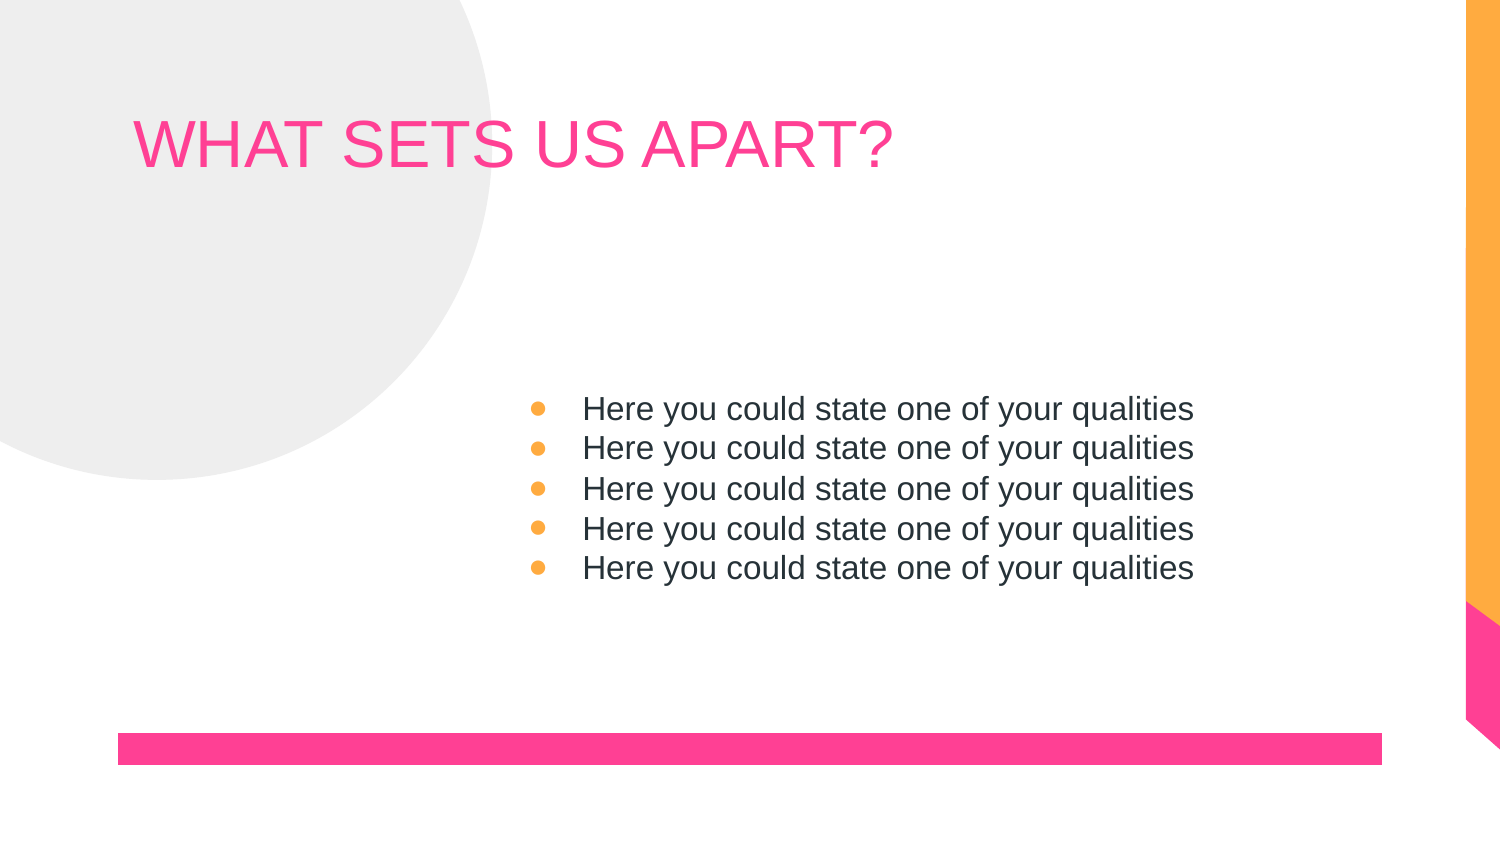

# WHAT SETS US APART?
Here you could state one of your qualities
Here you could state one of your qualities
Here you could state one of your qualities
Here you could state one of your qualities
Here you could state one of your qualities